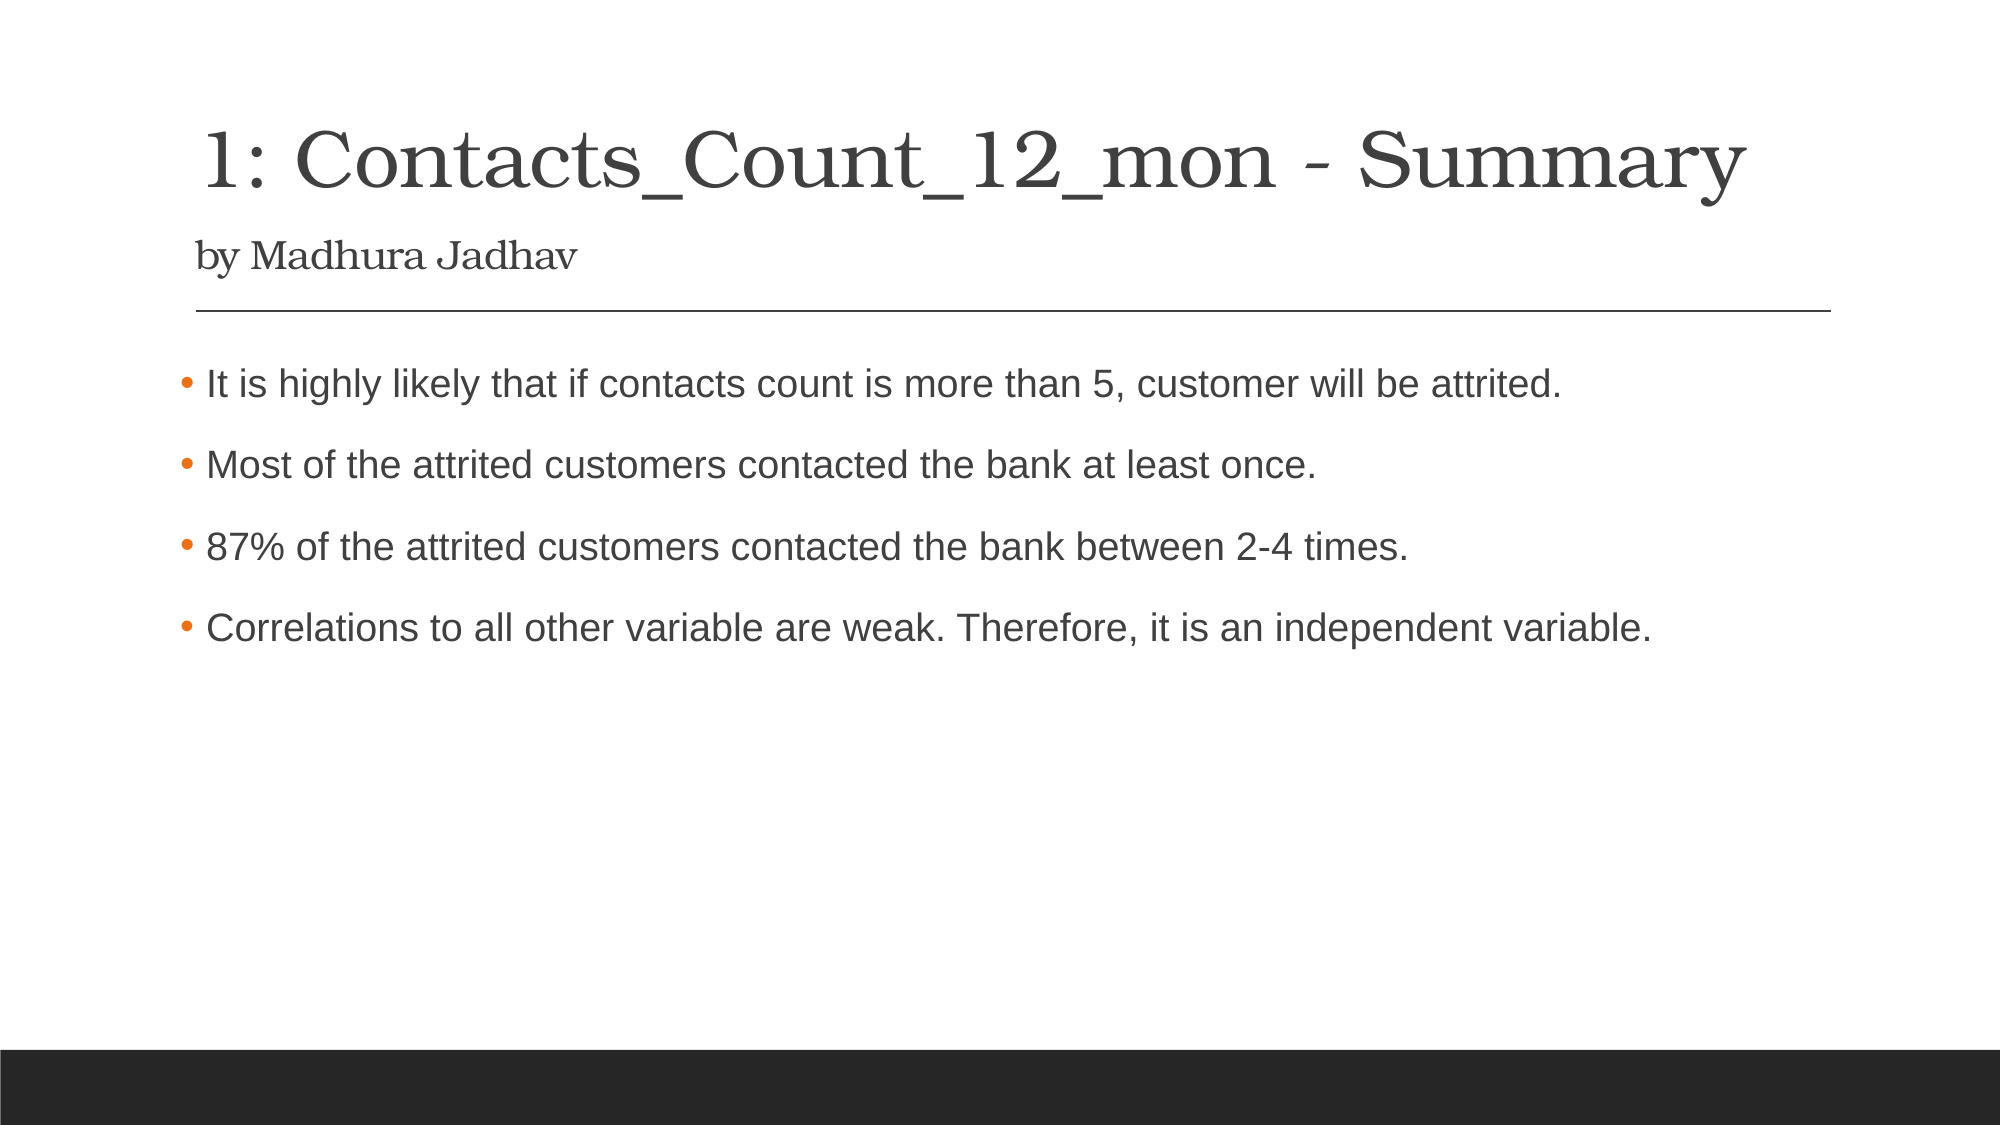

# 1: Contacts_Count_12_mon - Summary by Madhura Jadhav
 It is highly likely that if contacts count is more than 5, customer will be attrited.
 Most of the attrited customers contacted the bank at least once.
 87% of the attrited customers contacted the bank between 2-4 times.
 Correlations to all other variable are weak. Therefore, it is an independent variable.